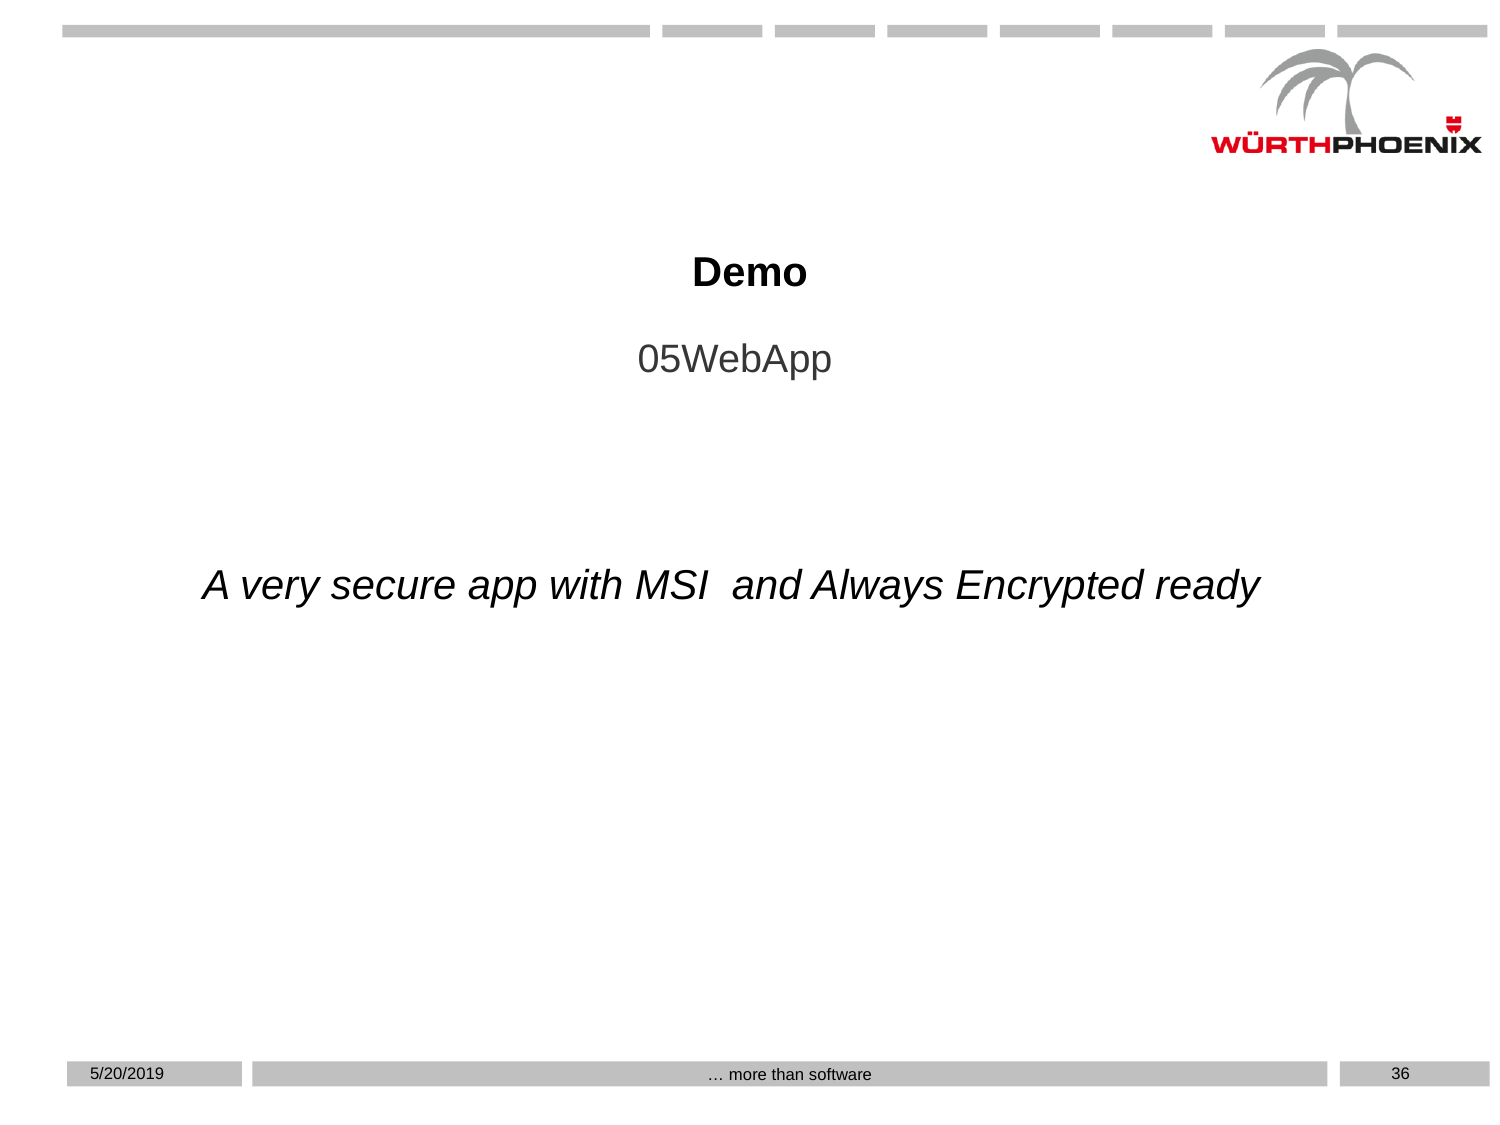

Demo
05WebApp
A very secure app with MSI  and Always Encrypted ready
5/20/2019
36